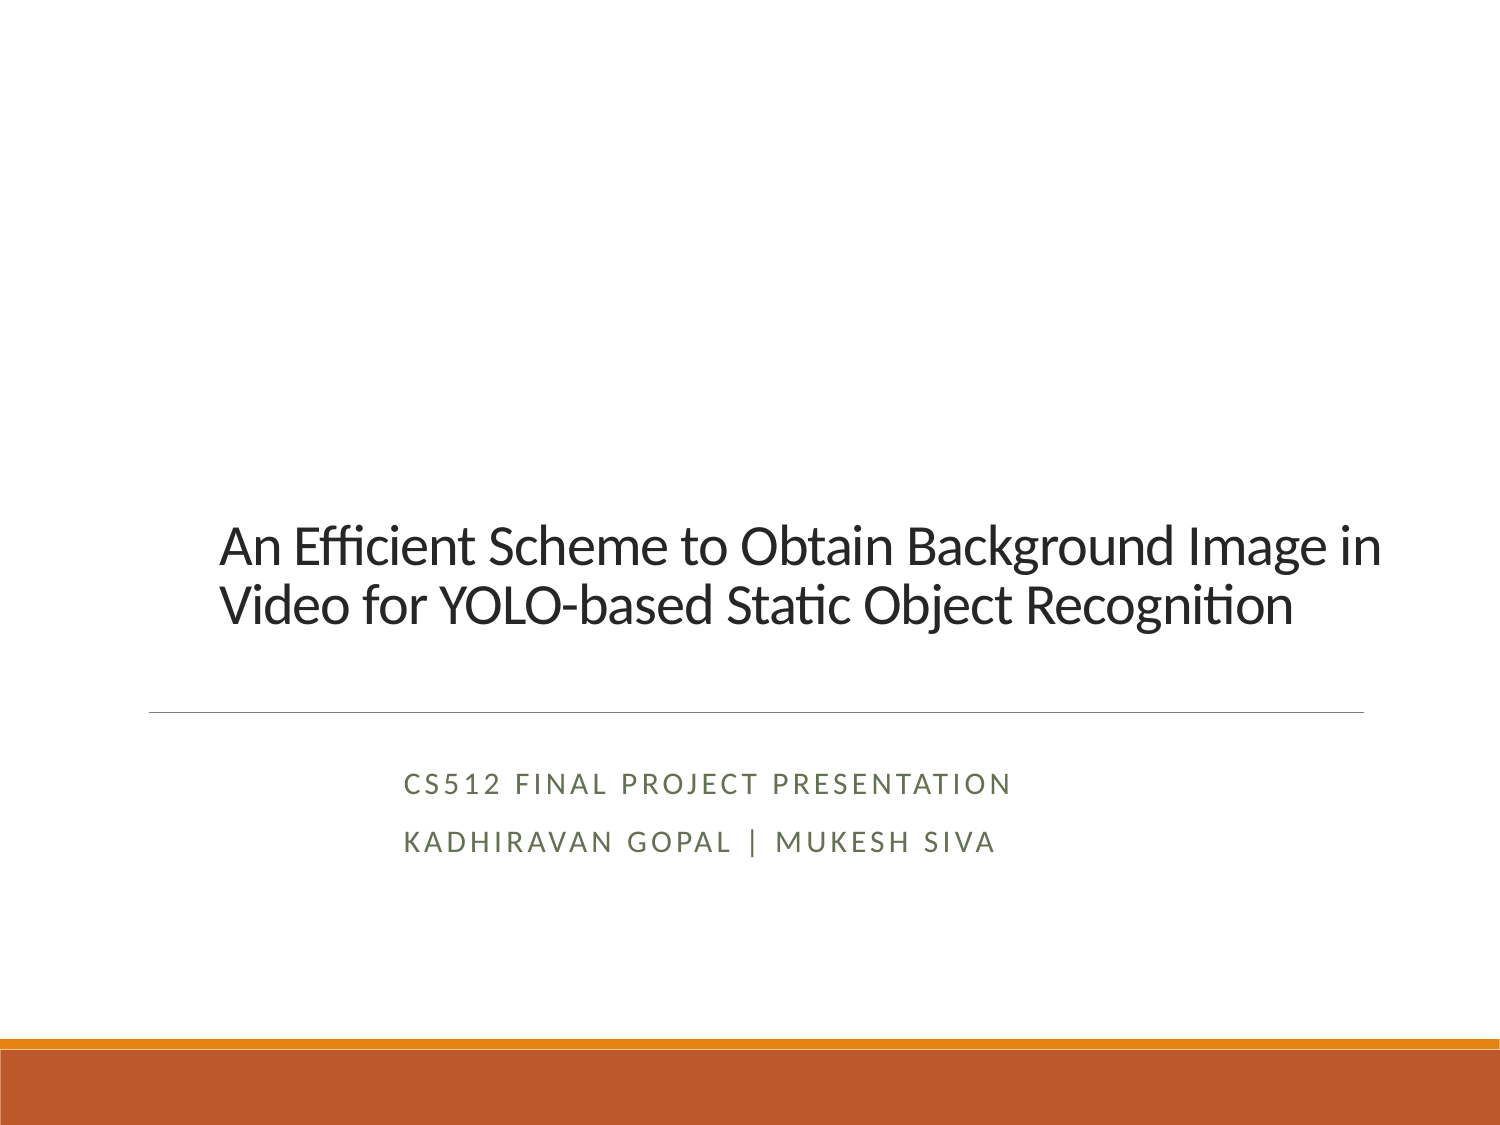

# An Efficient Scheme to Obtain Background Image in Video for YOLO-based Static Object Recognition
CS512 Final Project Presentation
Kadhiravan Gopal | Mukesh Siva